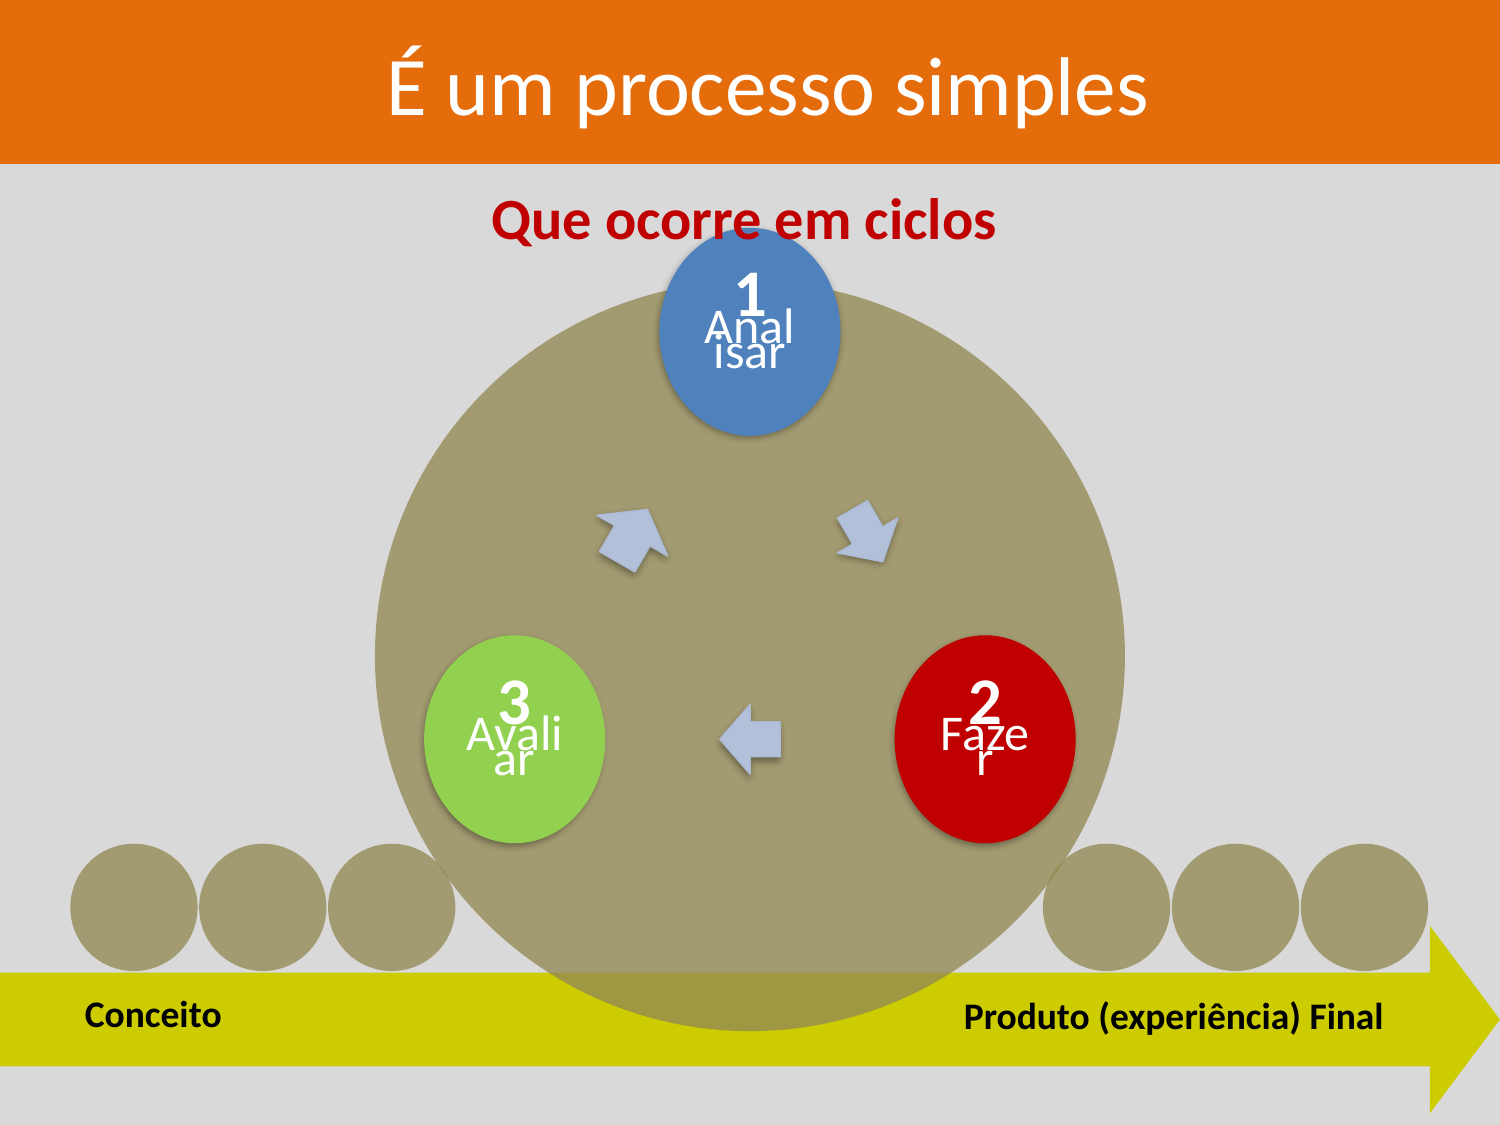

# É um processo simples
Que ocorre em ciclos
1
Analisar
2
Fazer
3
Avaliar

Conceito
Produto (experiência) Final